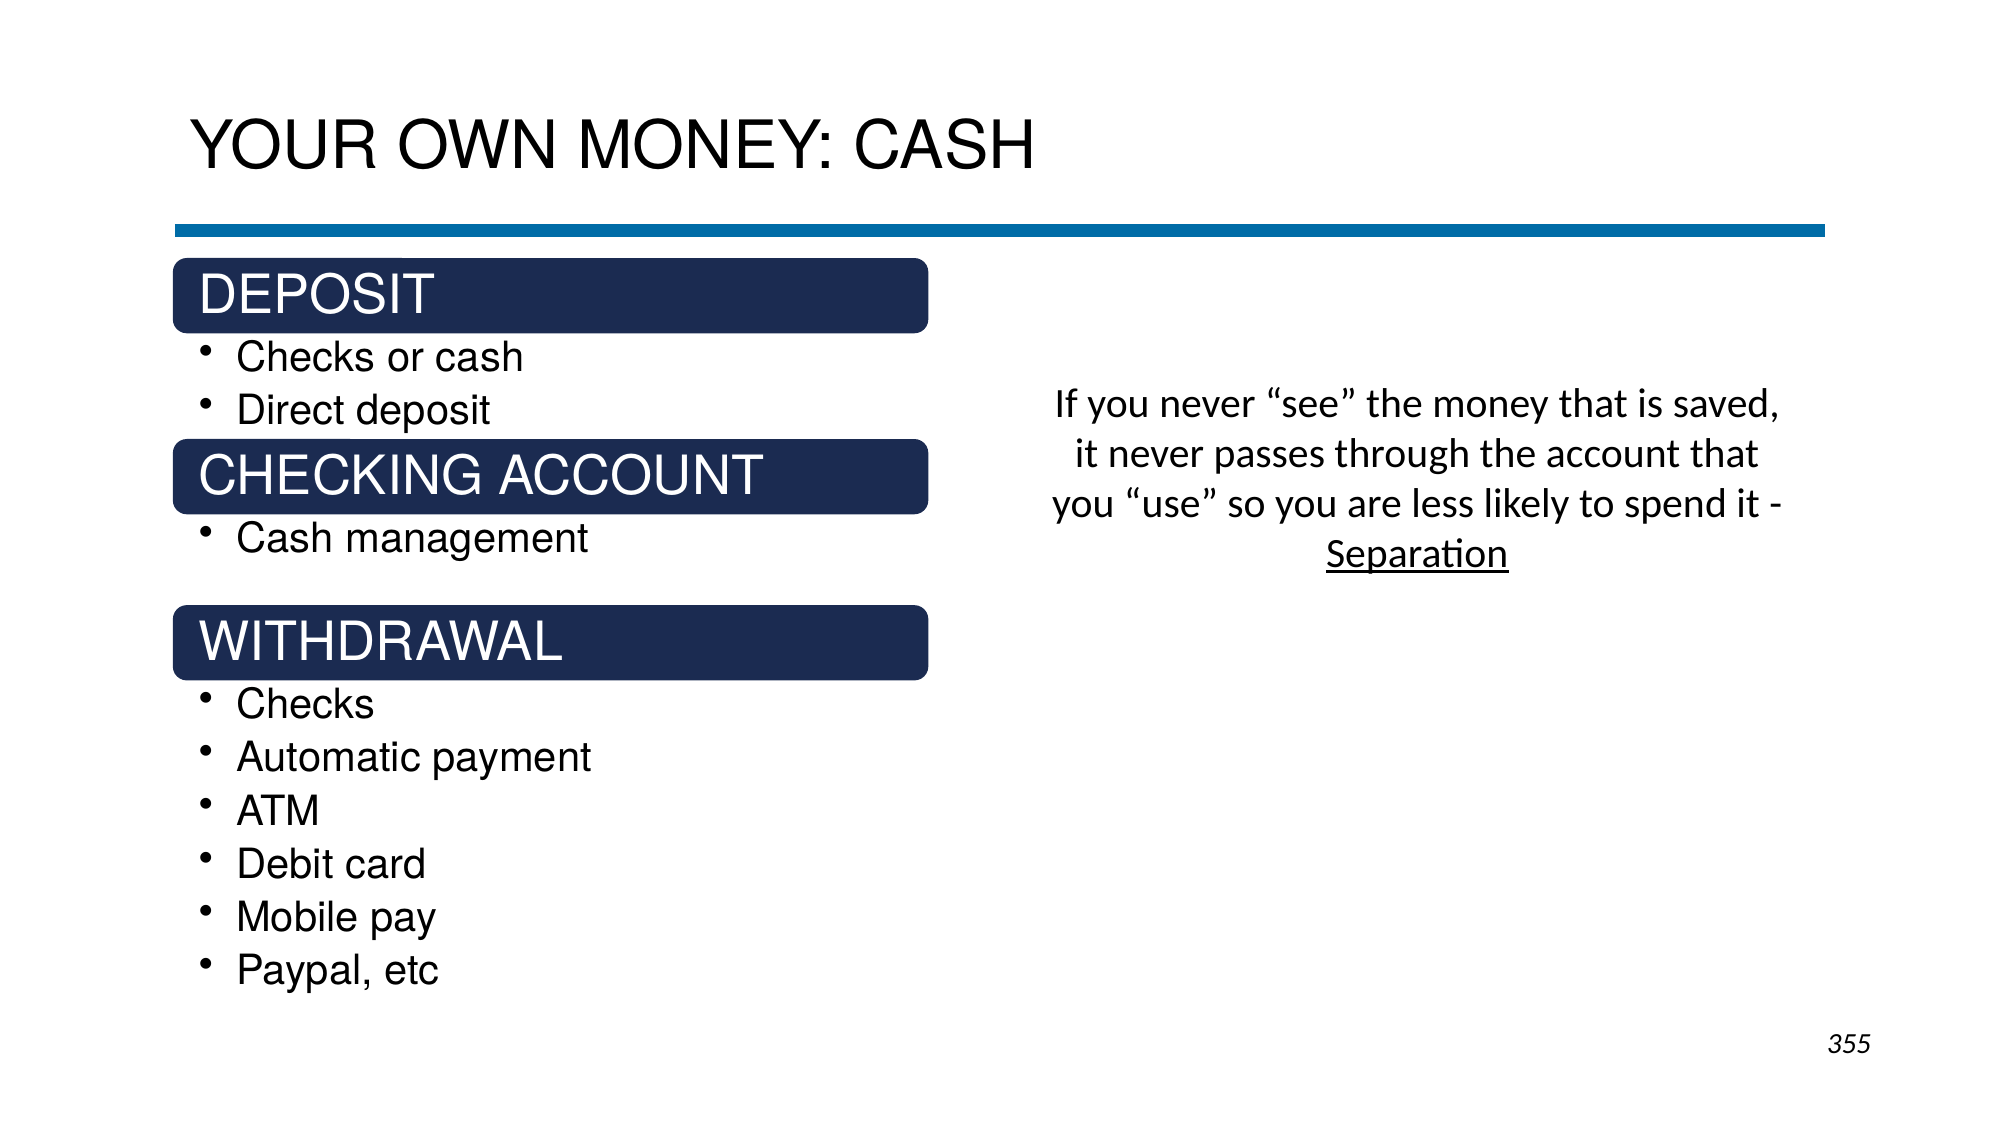

# Your Own Money: Cash
Deposit
Checks or cash
Direct deposit
Checking Account
Cash management
Withdrawal
Checks
Automatic payment
ATM
Debit card
Mobile pay
Paypal, etc

If you never “see” the money that is saved, it never passes through the account that you “use” so you are less likely to spend it - Separation